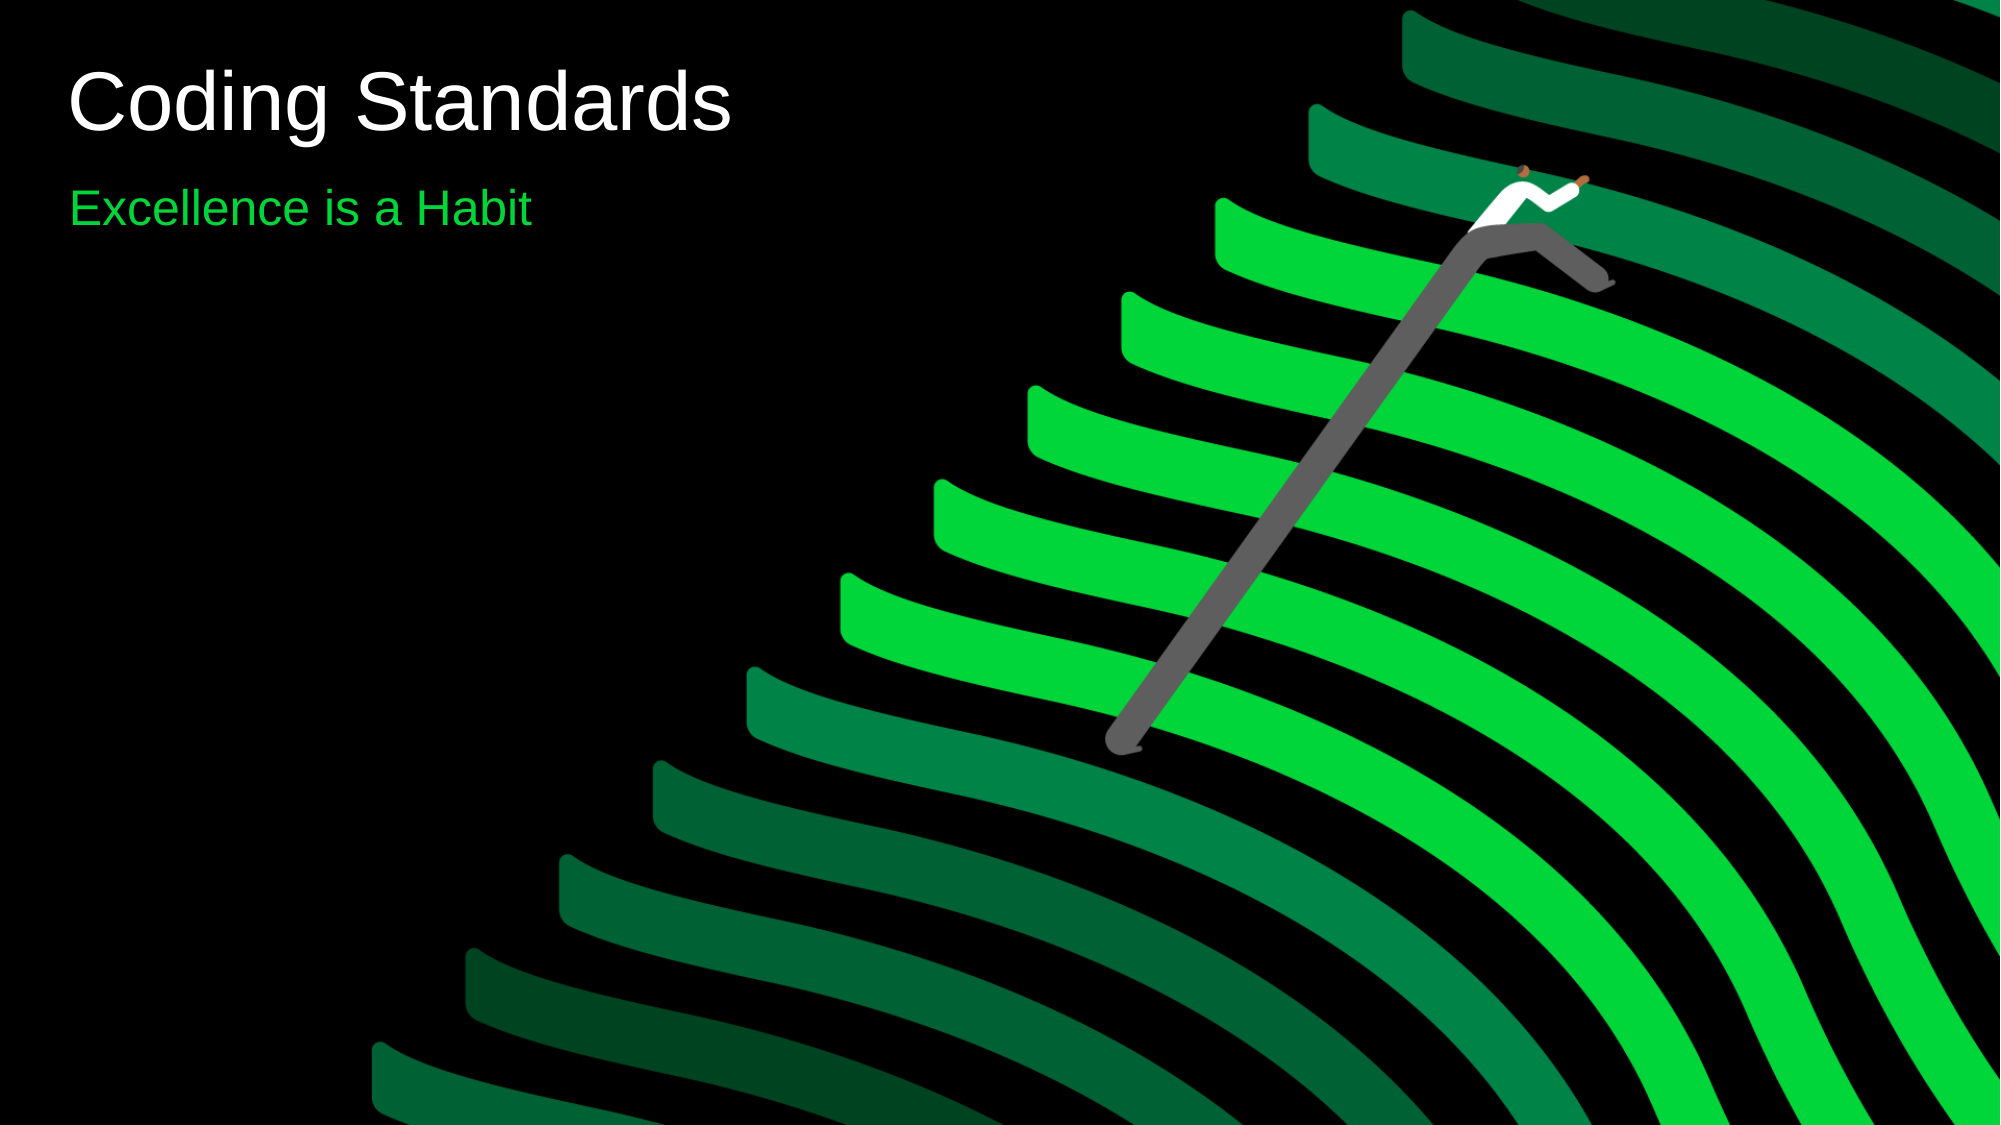

# Coding Standards
Excellence is a Habit
Page 5